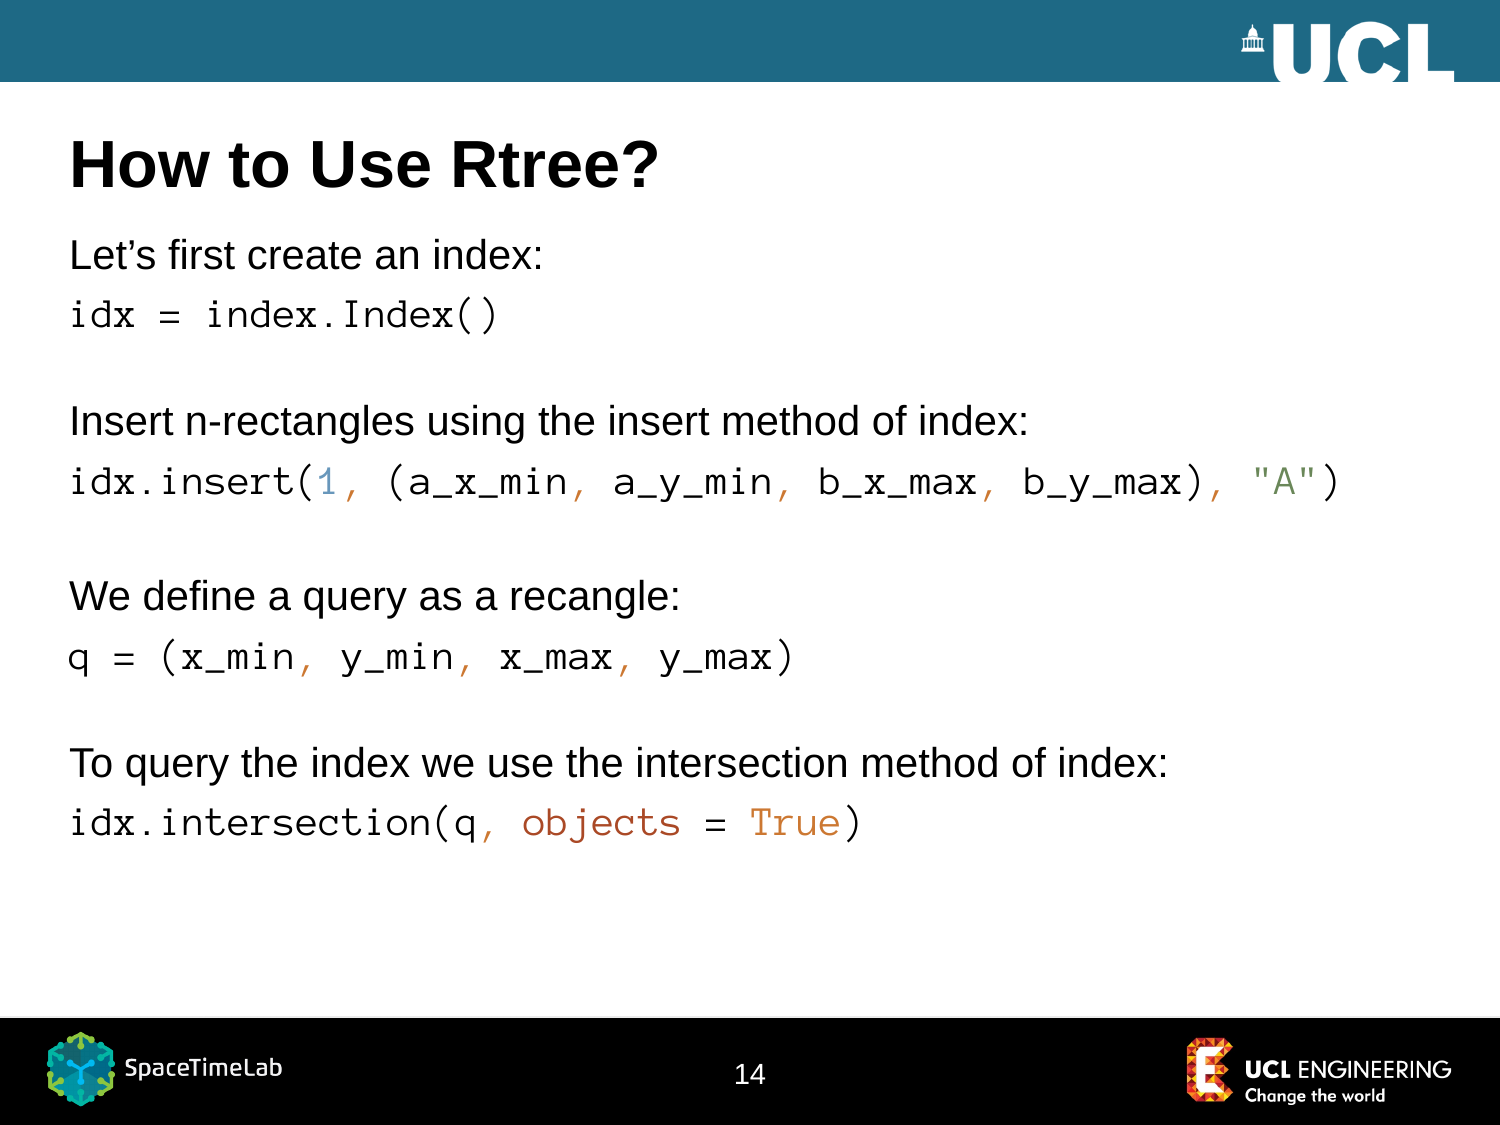

# How to Use Rtree?
Let’s first create an index:
idx = index.Index()
Insert n-rectangles using the insert method of index:
idx.insert(1, (a_x_min, a_y_min, b_x_max, b_y_max), "A")

We define a query as a recangle:
q = (x_min, y_min, x_max, y_max)
To query the index we use the intersection method of index:
idx.intersection(q, objects = True)
15